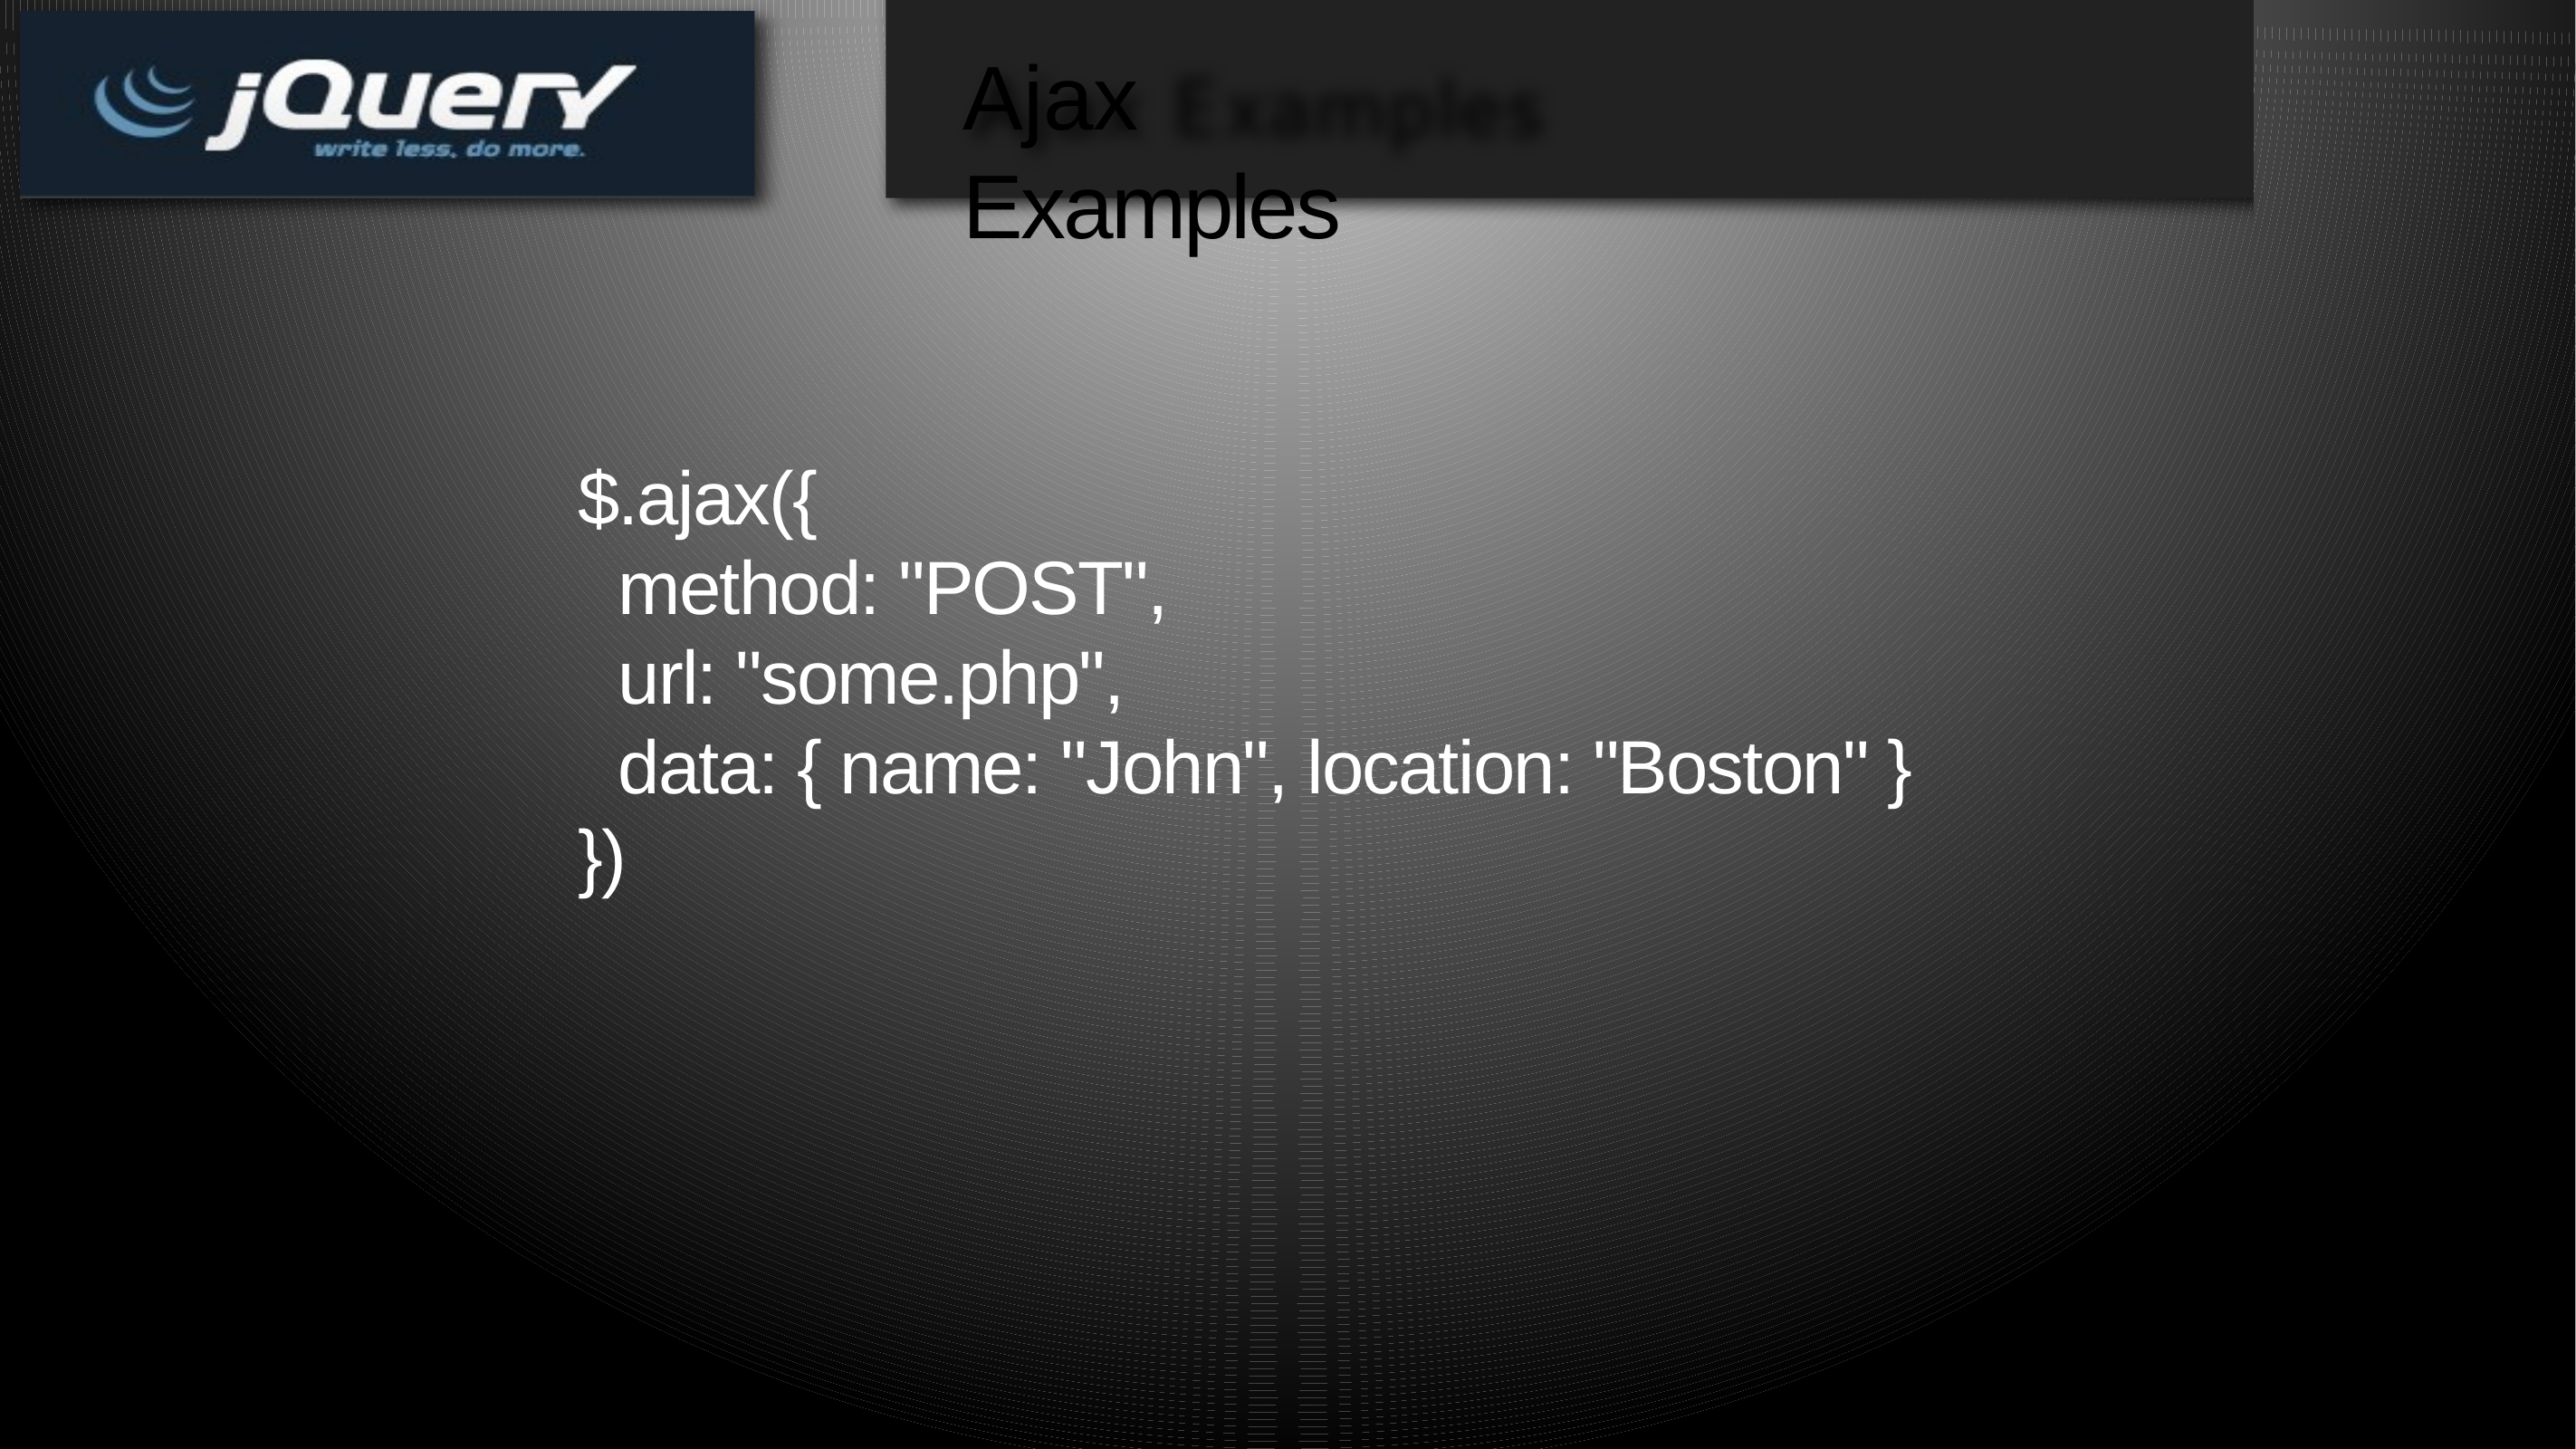

# Ajax Examples

$.ajax({
  method: "POST",
  url: "some.php",
  data: { name: "John", location: "Boston" }
})